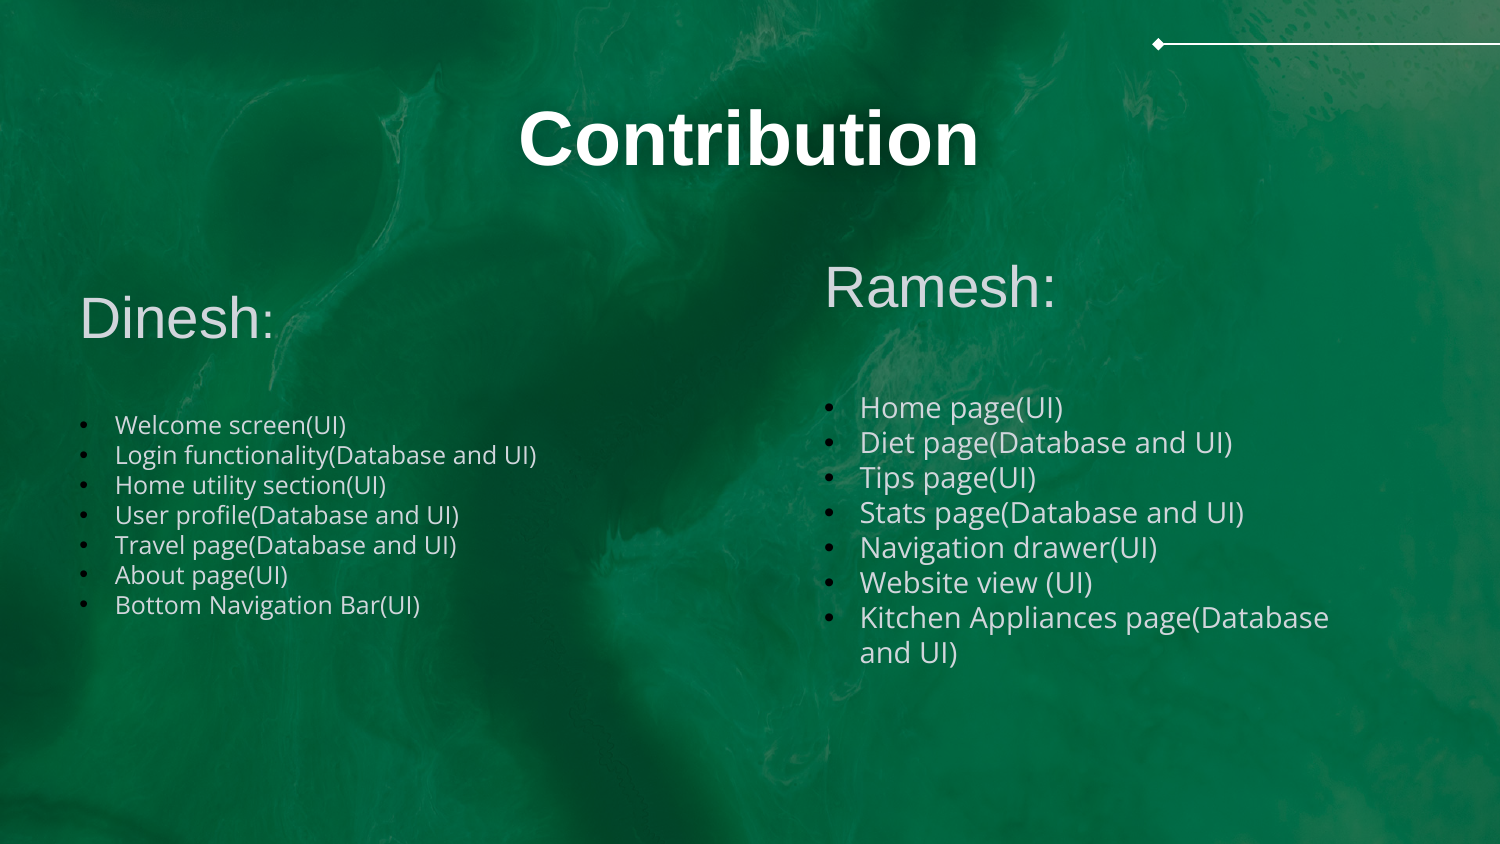

# Contribution

Dinesh:

Welcome screen(UI)
Login functionality(Database and UI)
Home utility section(UI)
User profile(Database and UI)
Travel page(Database and UI)
About page(UI)
Bottom Navigation Bar(UI)

Ramesh:

Home page(UI)
Diet page(Database and UI)
Tips page(UI)
Stats page(Database and UI)
Navigation drawer(UI)
Website view (UI)
Kitchen Appliances page(Database and UI)